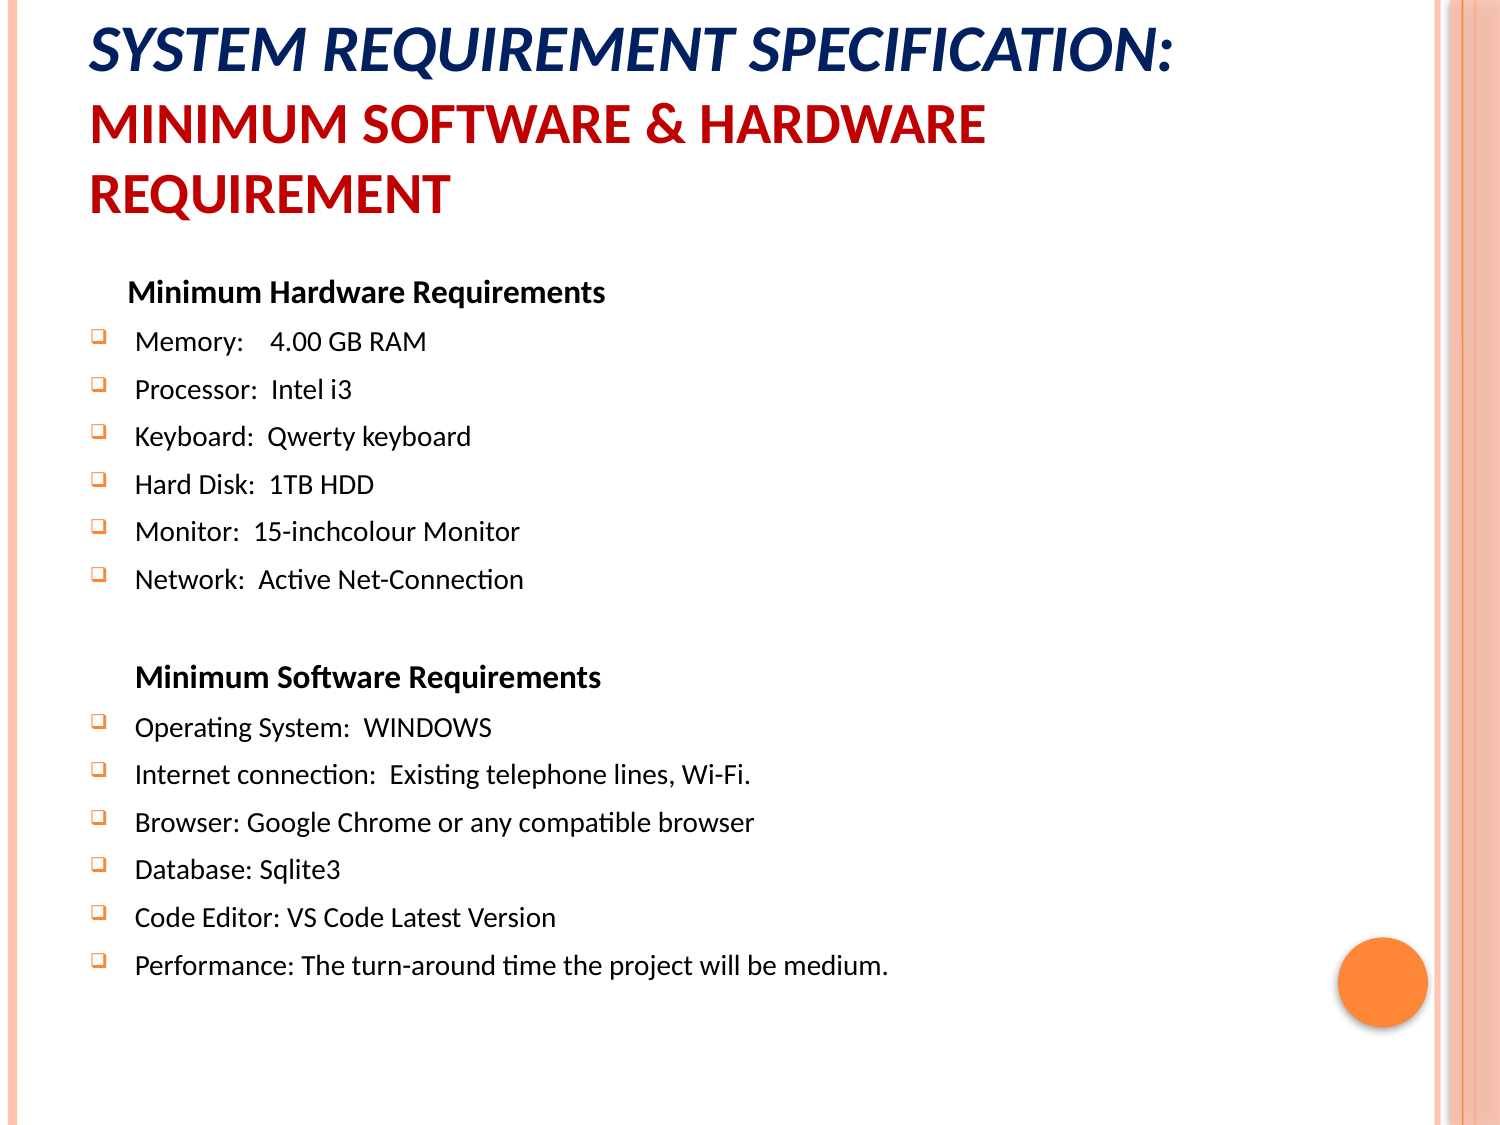

# System requirement specification: Minimum software & hardware requirement
     Minimum Hardware Requirements
Memory:    4.00 GB RAM
Processor:  Intel i3
Keyboard:  Qwerty keyboard
Hard Disk:  1TB HDD
Monitor:  15-inchcolour Monitor
Network:  Active Net-Connection

      Minimum Software Requirements
Operating System:  WINDOWS
Internet connection:  Existing telephone lines, Wi-Fi.
Browser: Google Chrome or any compatible browser
Database: Sqlite3
Code Editor: VS Code Latest Version
Performance: The turn-around time the project will be medium.